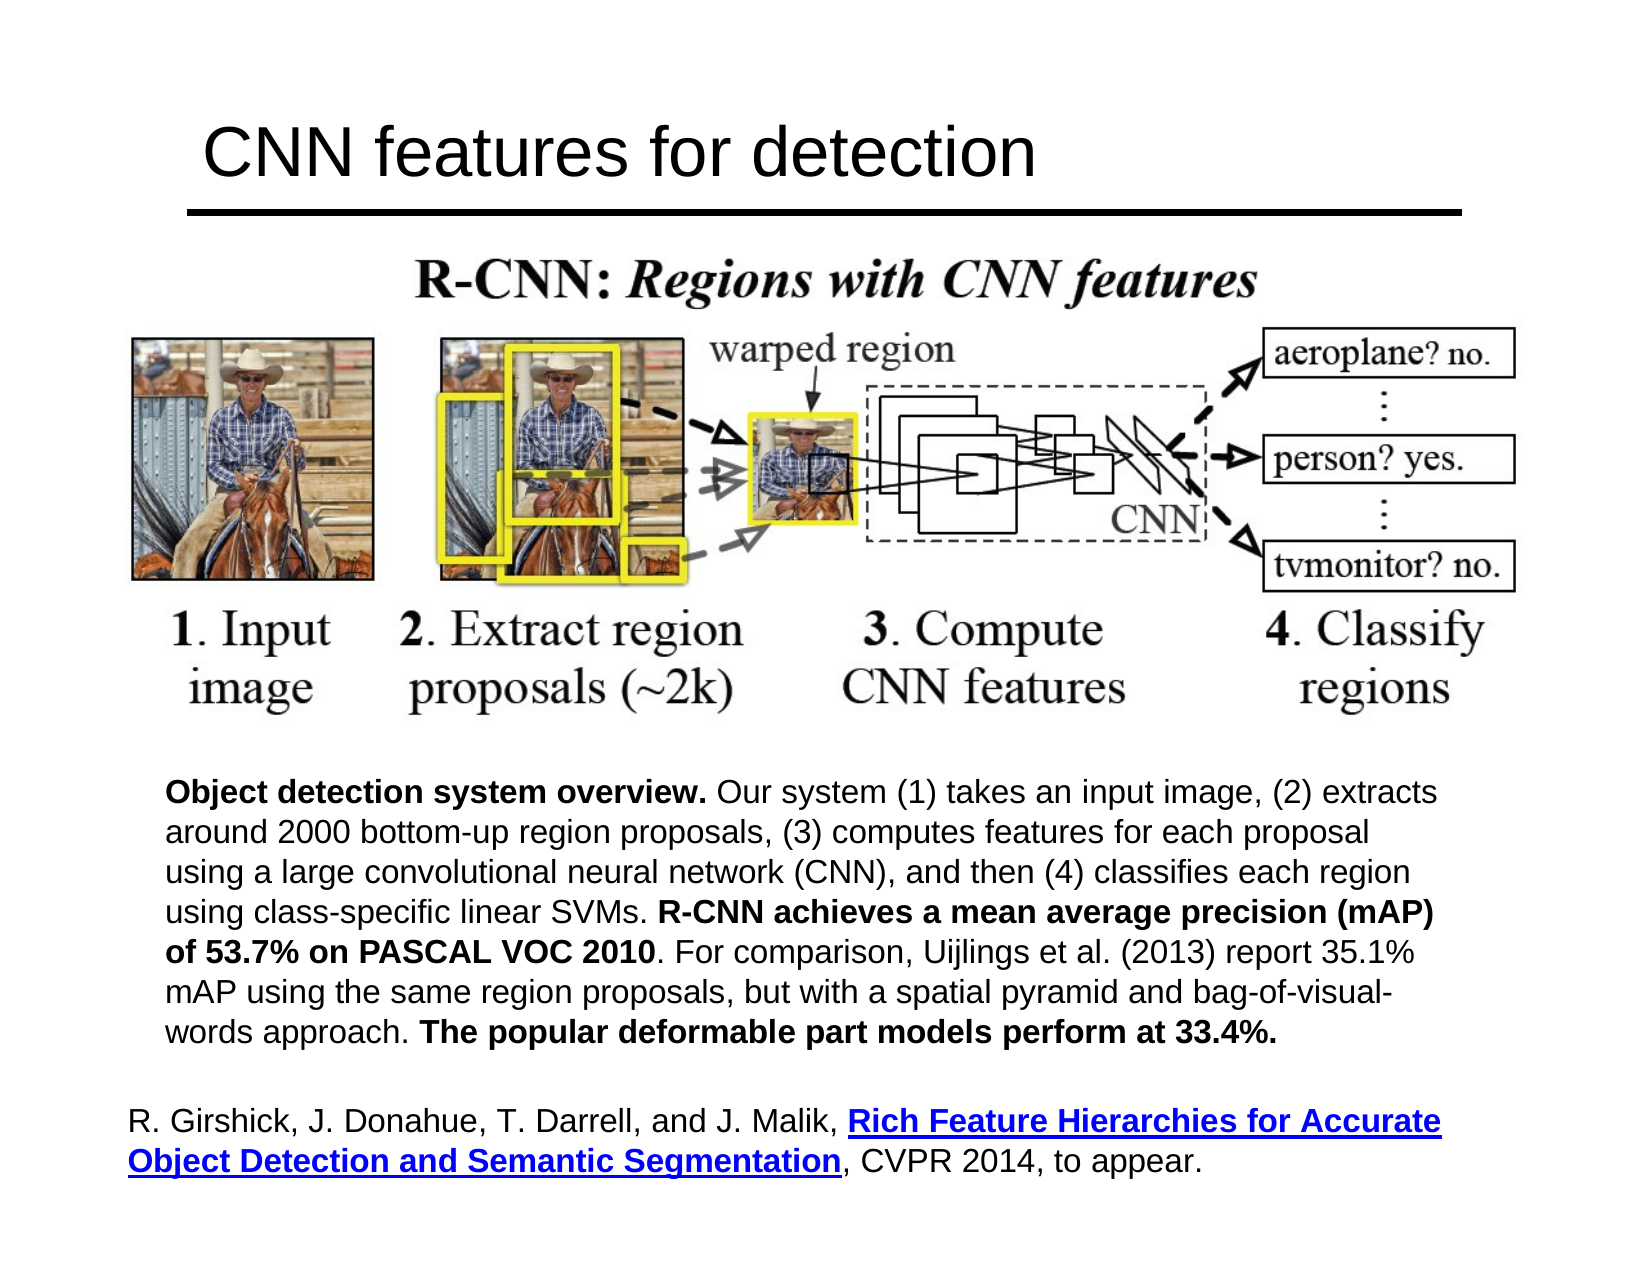

# CNN features for detection

Object detection system overview. Our system (1) takes an input image, (2) extracts around 2000 bottom-up region proposals, (3) computes features for each proposal using a large convolutional neural network (CNN), and then (4) classifies each region using class-specific linear SVMs. R-CNN achieves a mean average precision (mAP) of 53.7% on PASCAL VOC 2010. For comparison, Uijlings et al. (2013) report 35.1% mAP using the same region proposals, but with a spatial pyramid and bag-of-visual- words approach. The popular deformable part models perform at 33.4%.

R. Girshick, J. Donahue, T. Darrell, and J. Malik, Rich Feature Hierarchies for Accurate Object Detection and Semantic Segmentation, CVPR 2014, to appear.